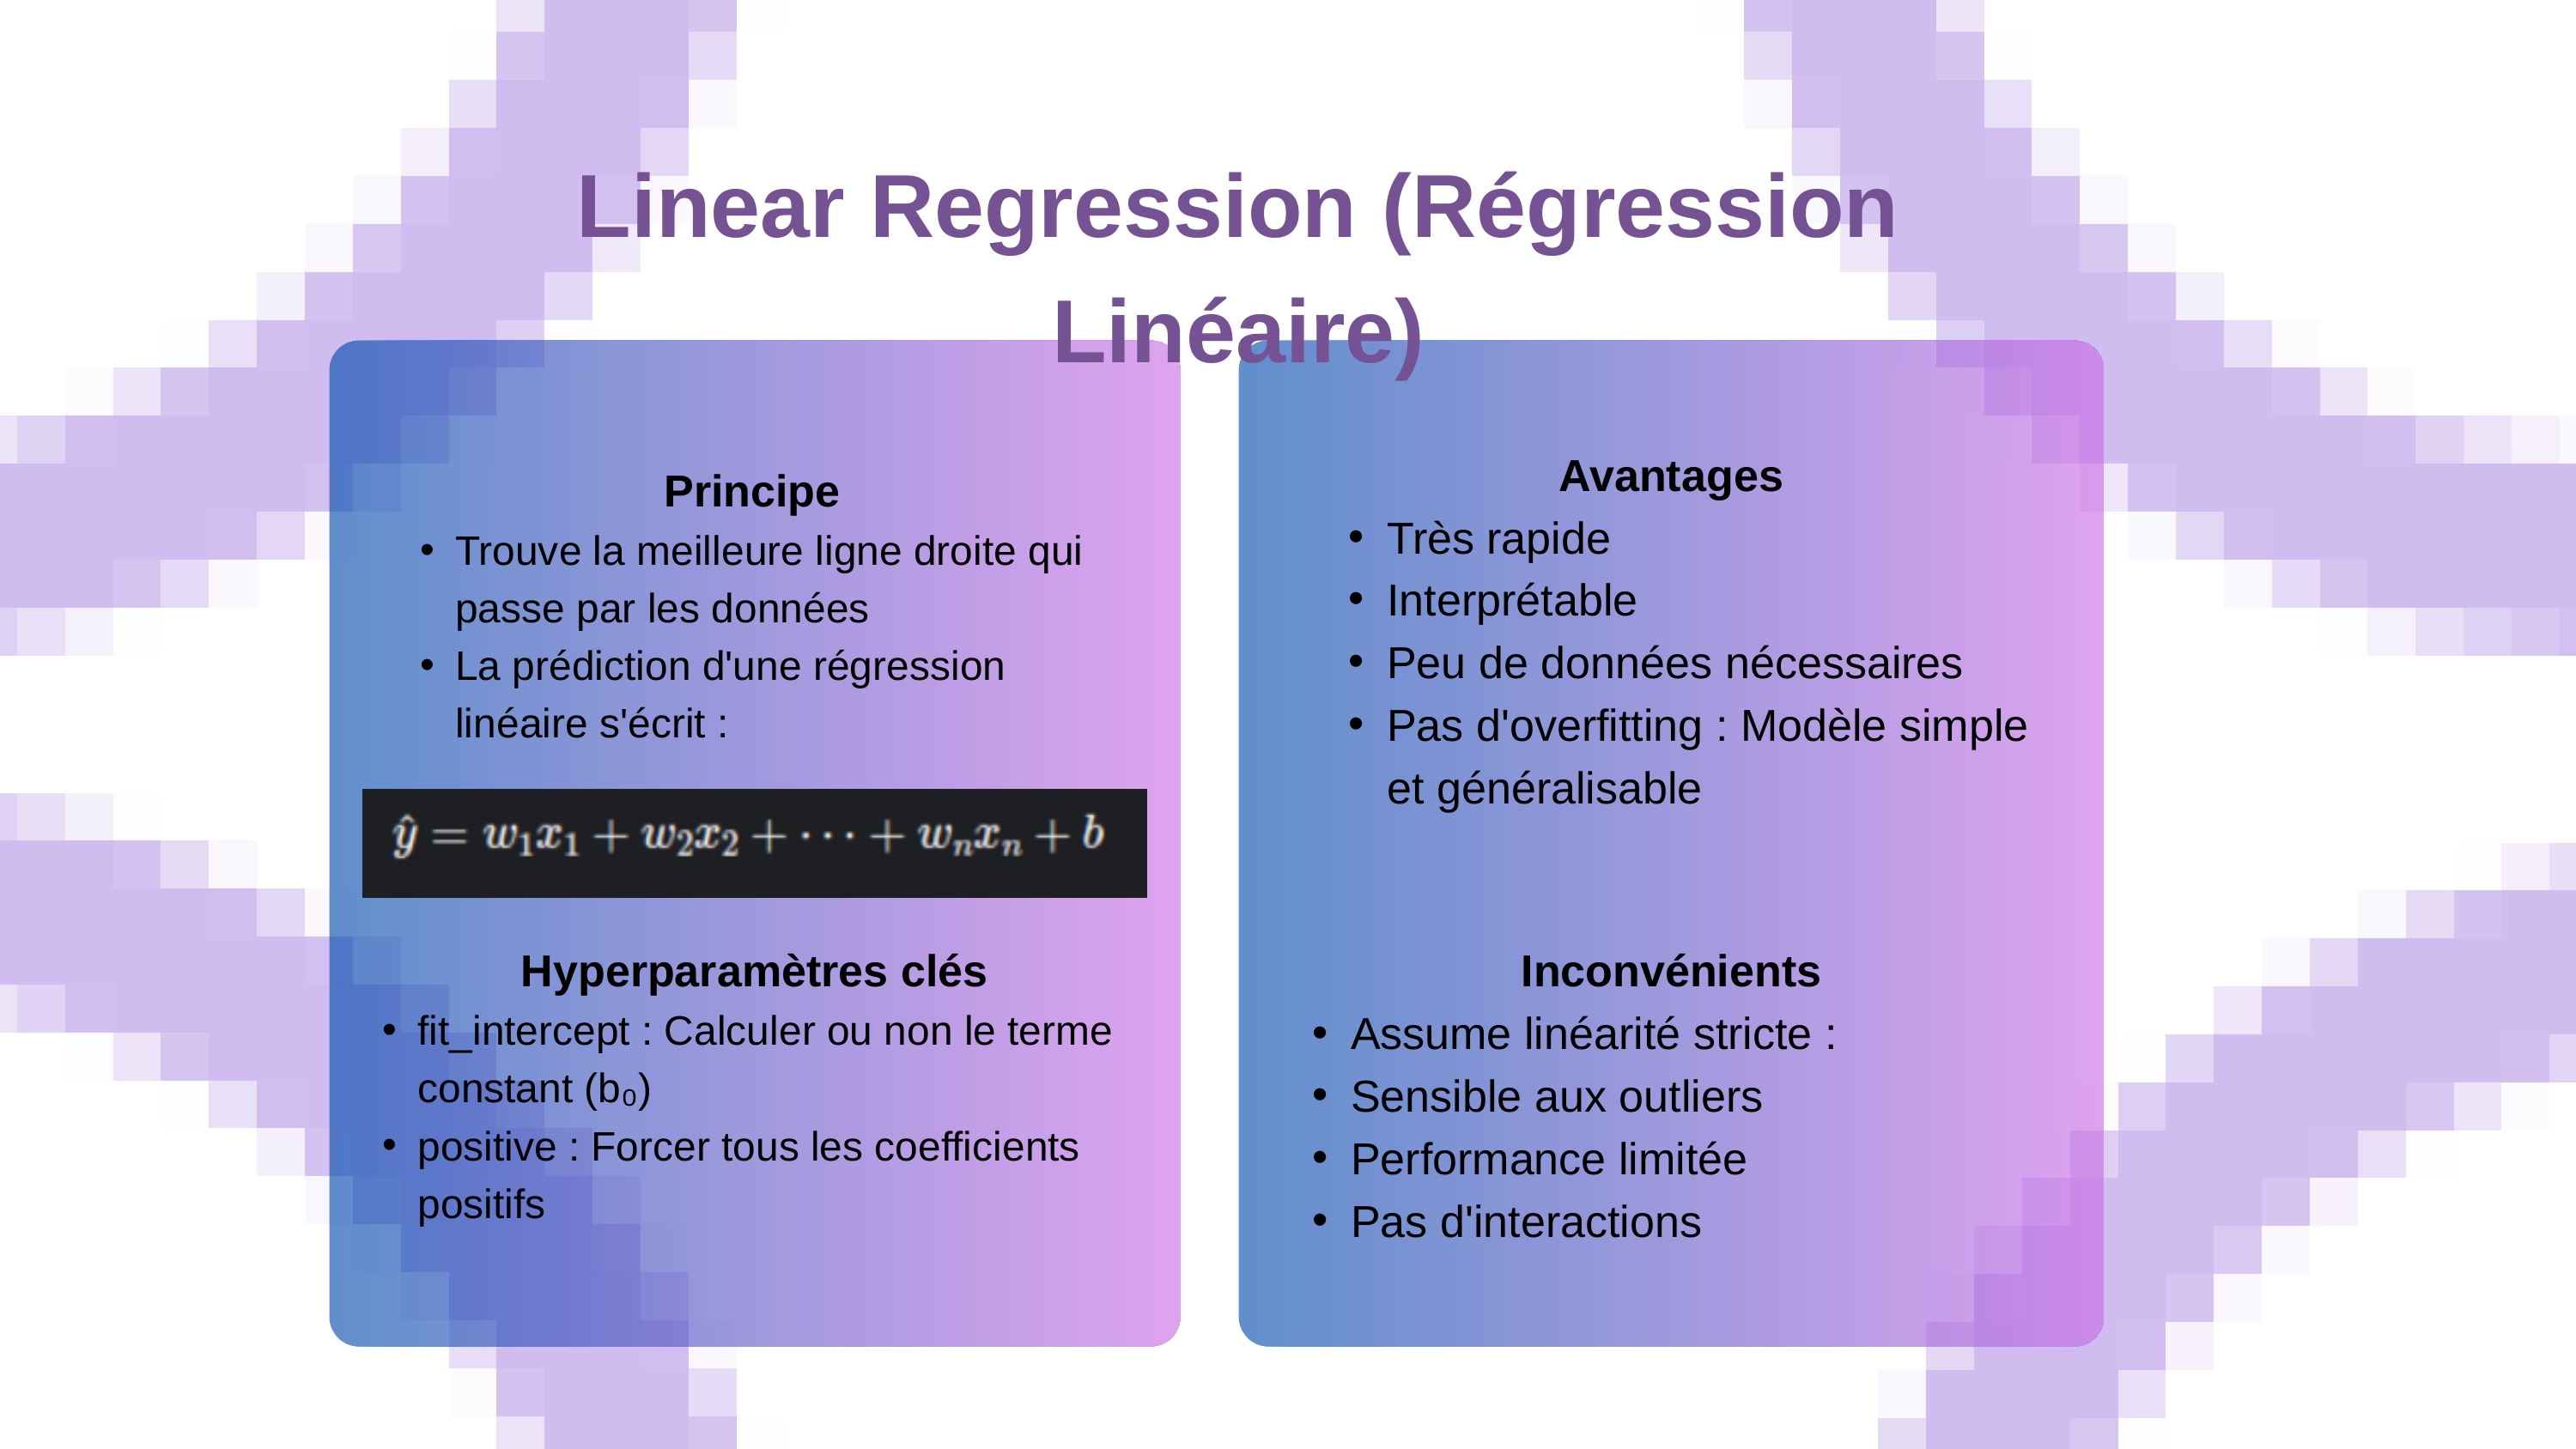

Linear Regression (Régression Linéaire)

Avantages
Très rapide
Interprétable
Peu de données nécessaires
Pas d'overfitting : Modèle simple et généralisable

Principe
Trouve la meilleure ligne droite qui passe par les données
La prédiction d'une régression linéaire s'écrit :

Hyperparamètres clés
fit_intercept : Calculer ou non le terme constant (b₀)
positive : Forcer tous les coefficients positifs

Inconvénients
Assume linéarité stricte :
Sensible aux outliers
Performance limitée
Pas d'interactions